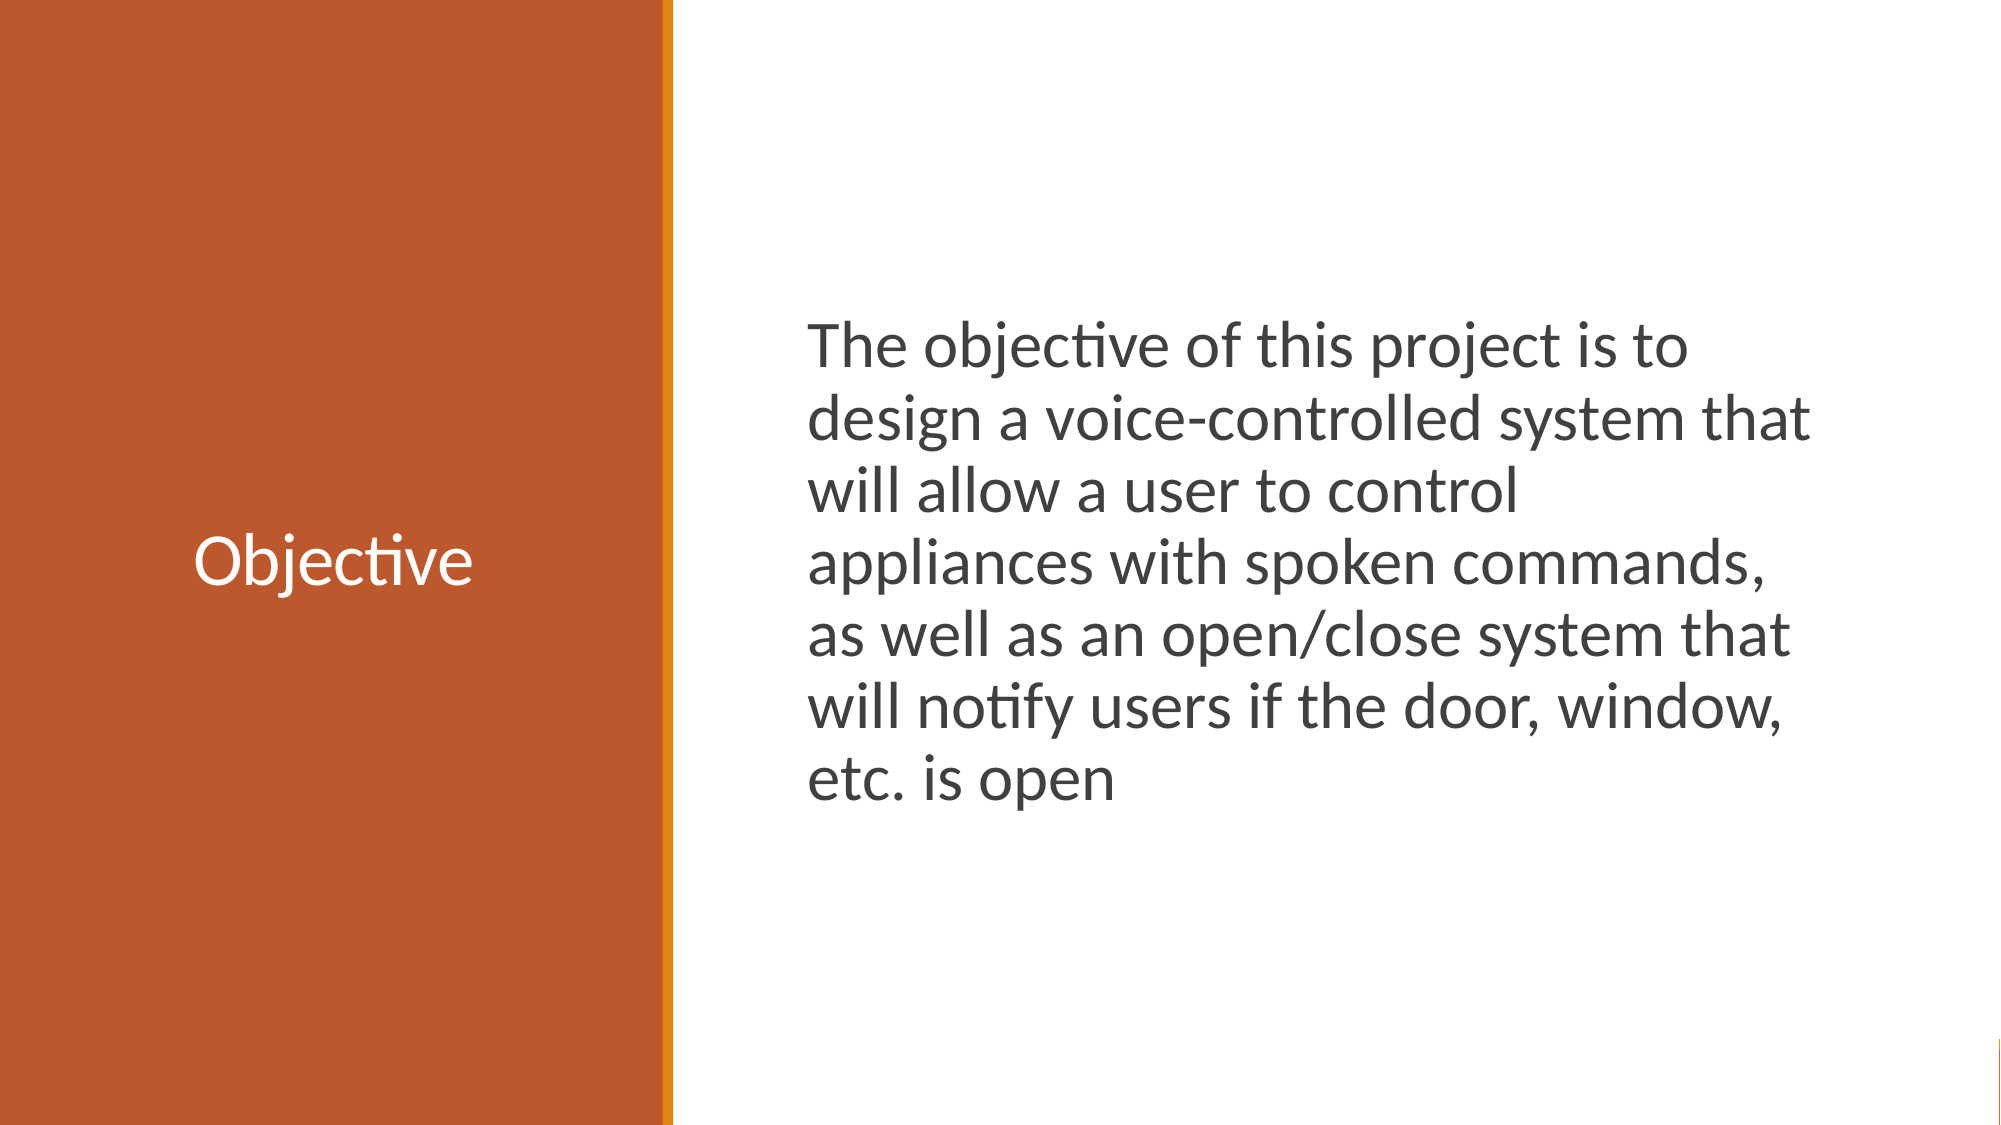

# Objective
The objective of this project is to design a voice-controlled system that will allow a user to control appliances with spoken commands, as well as an open/close system that will notify users if the door, window, etc. is open
5